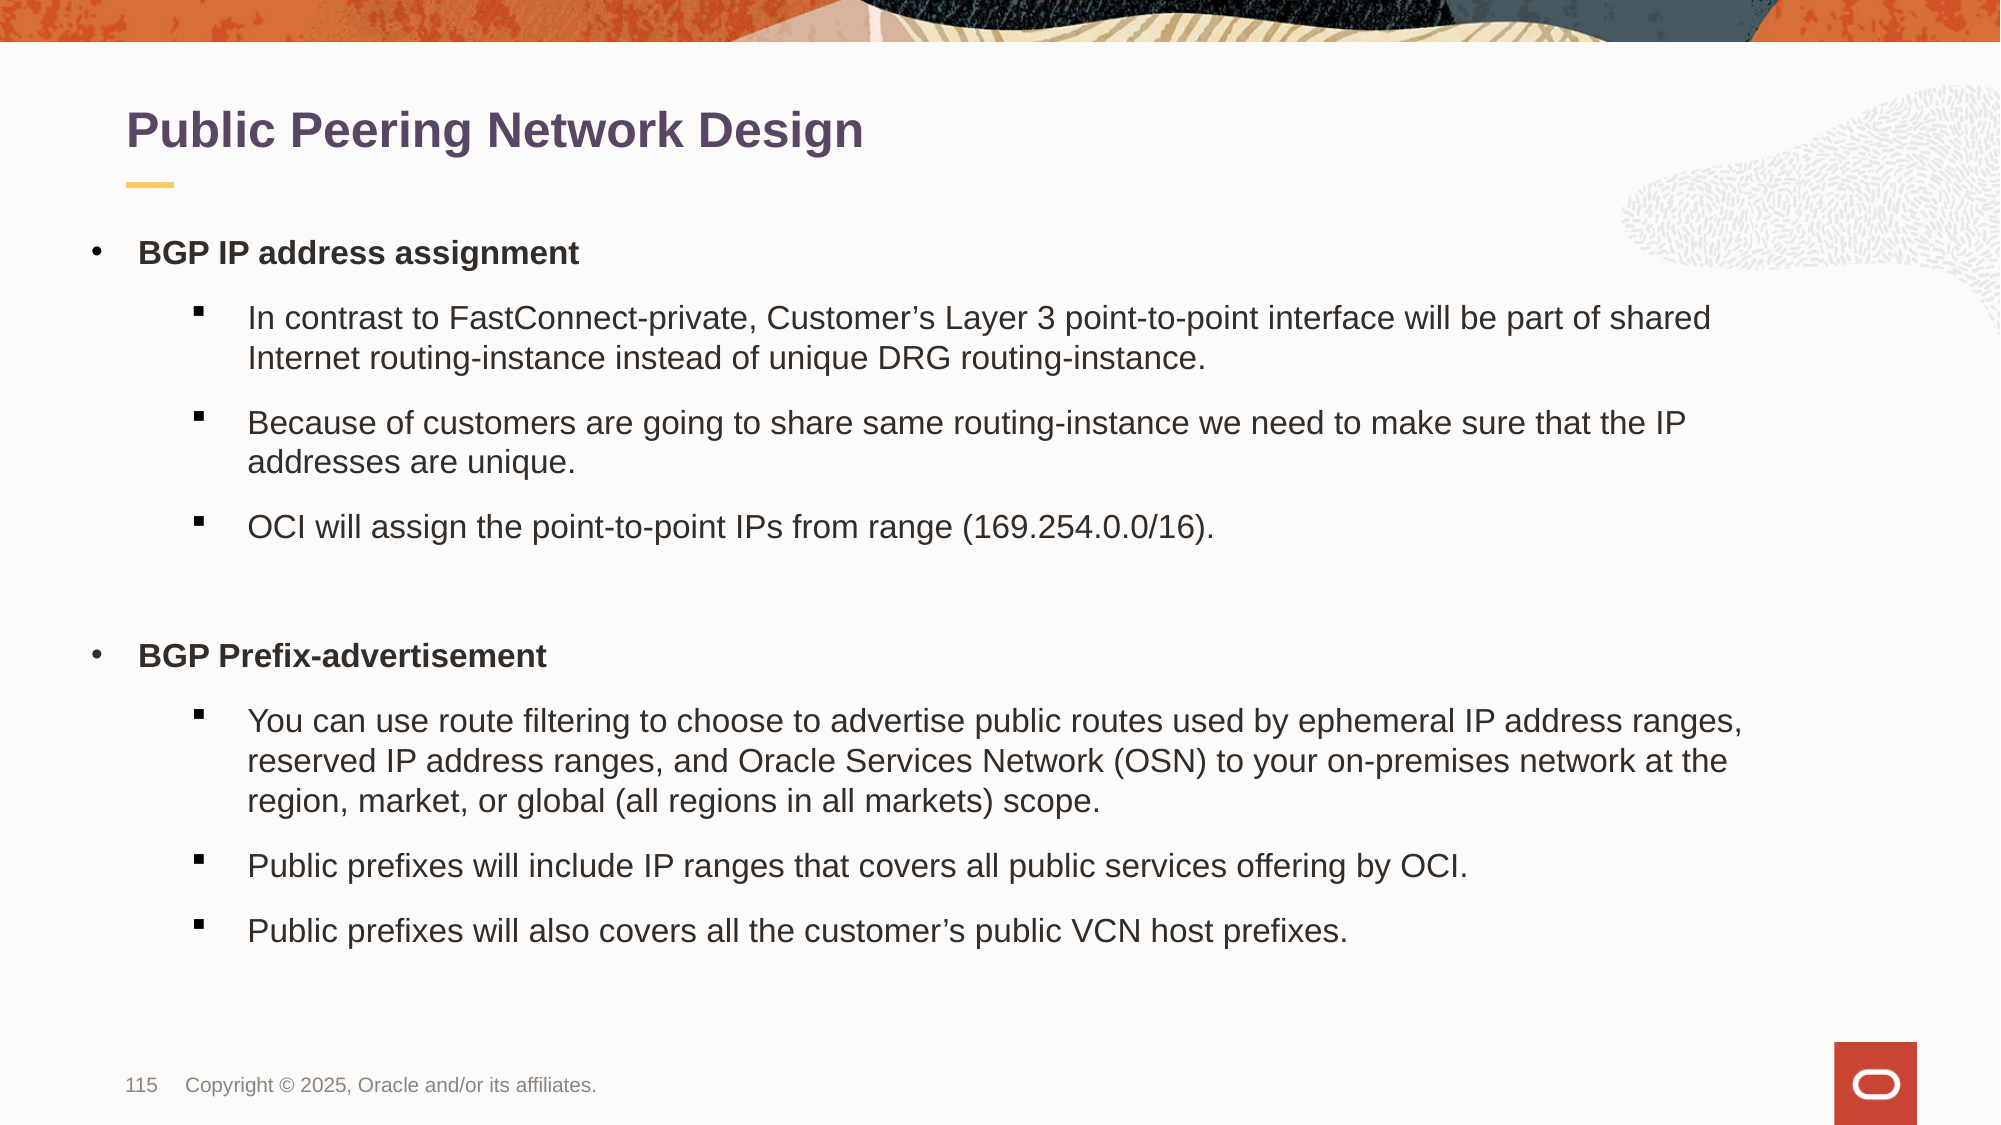

Public Peering Network Design
BGP IP address assignment
In contrast to FastConnect-private, Customer’s Layer 3 point-to-point interface will be part of shared Internet routing-instance instead of unique DRG routing-instance.
Because of customers are going to share same routing-instance we need to make sure that the IP addresses are unique.
OCI will assign the point-to-point IPs from range (169.254.0.0/16).

BGP Prefix-advertisement
You can use route filtering to choose to advertise public routes used by ephemeral IP address ranges, reserved IP address ranges, and Oracle Services Network (OSN) to your on-premises network at the region, market, or global (all regions in all markets) scope.
Public prefixes will include IP ranges that covers all public services offering by OCI.
Public prefixes will also covers all the customer’s public VCN host prefixes.
115
Copyright © 2025, Oracle and/or its affiliates.